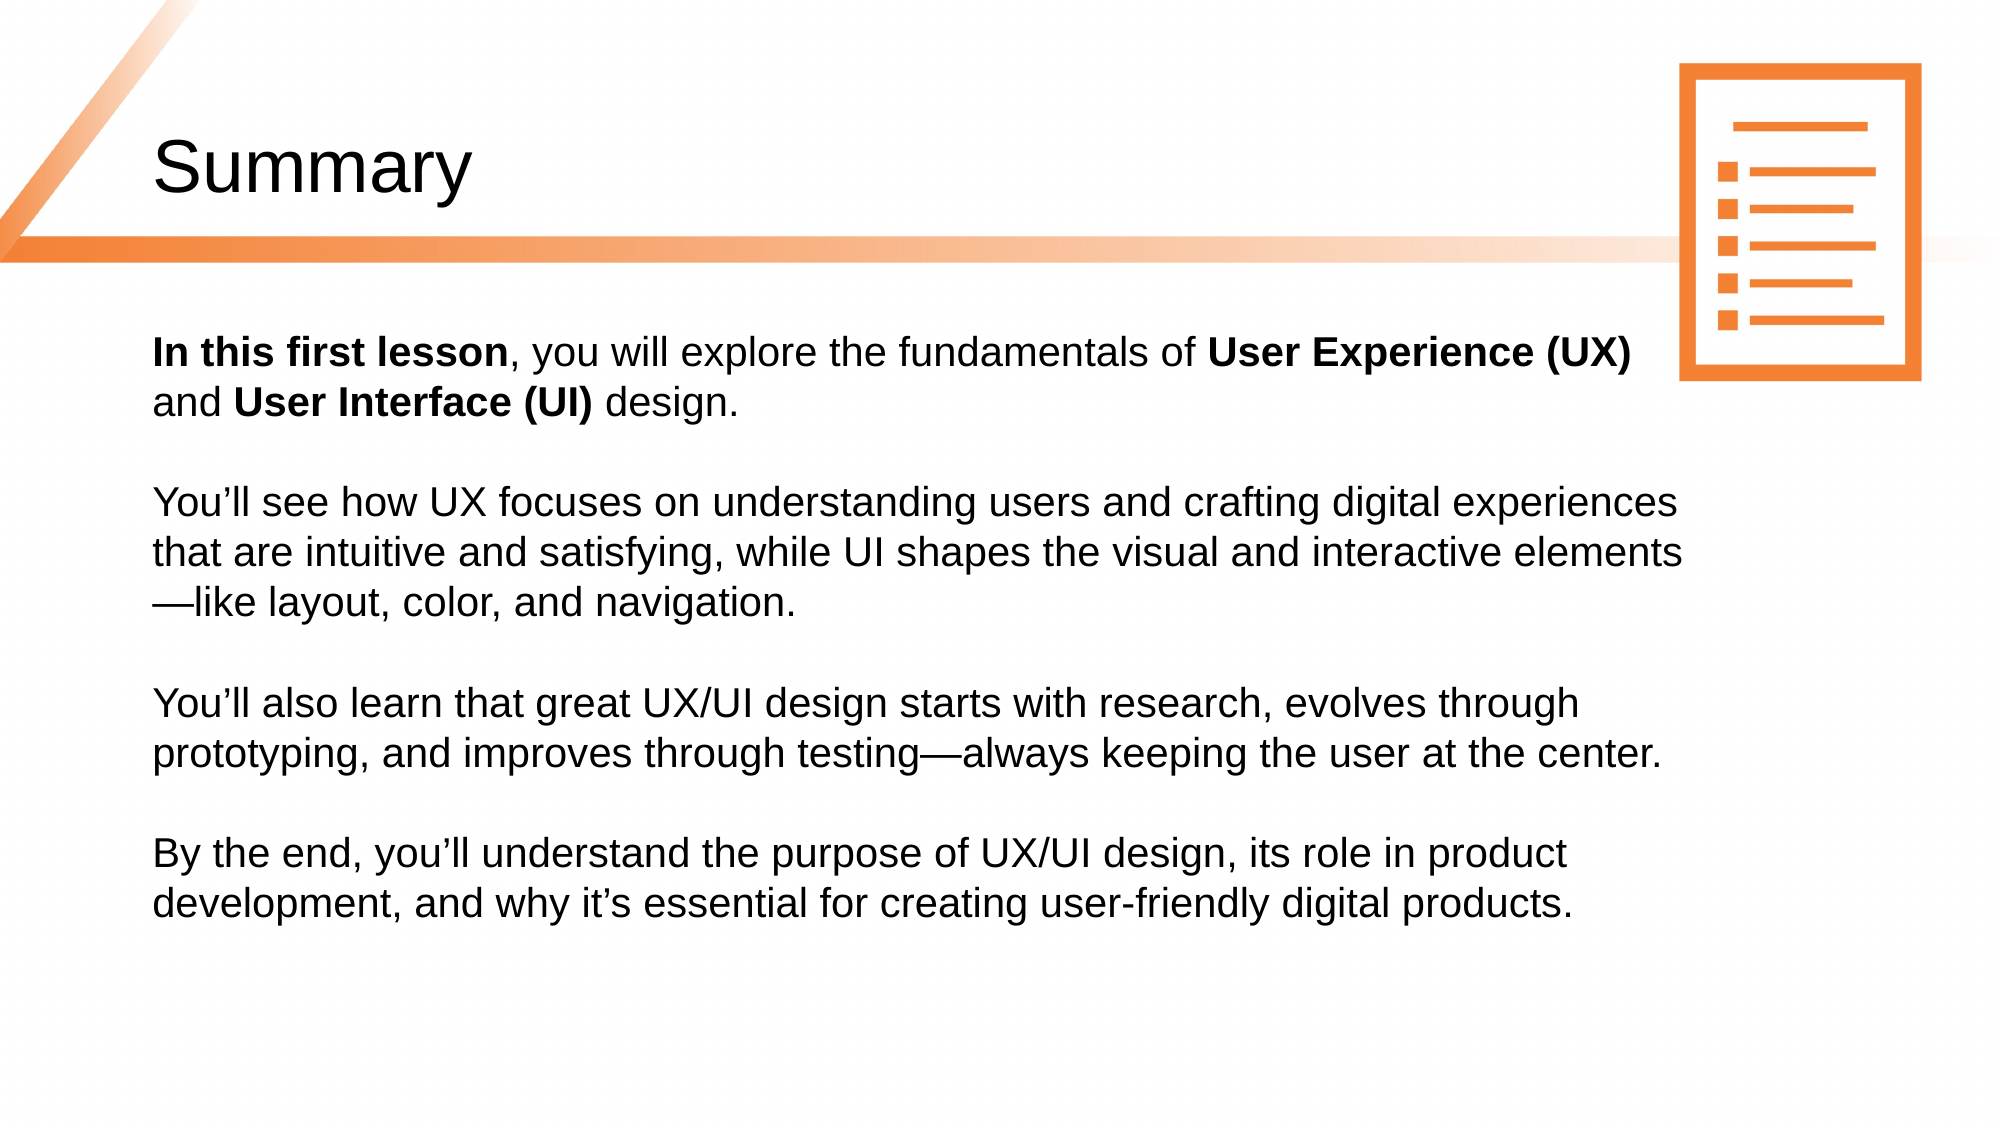

# Summary
In this first lesson, you will explore the fundamentals of User Experience (UX) and User Interface (UI) design.

You’ll see how UX focuses on understanding users and crafting digital experiences that are intuitive and satisfying, while UI shapes the visual and interactive elements—like layout, color, and navigation.

You’ll also learn that great UX/UI design starts with research, evolves through prototyping, and improves through testing—always keeping the user at the center.

By the end, you’ll understand the purpose of UX/UI design, its role in product development, and why it’s essential for creating user-friendly digital products.